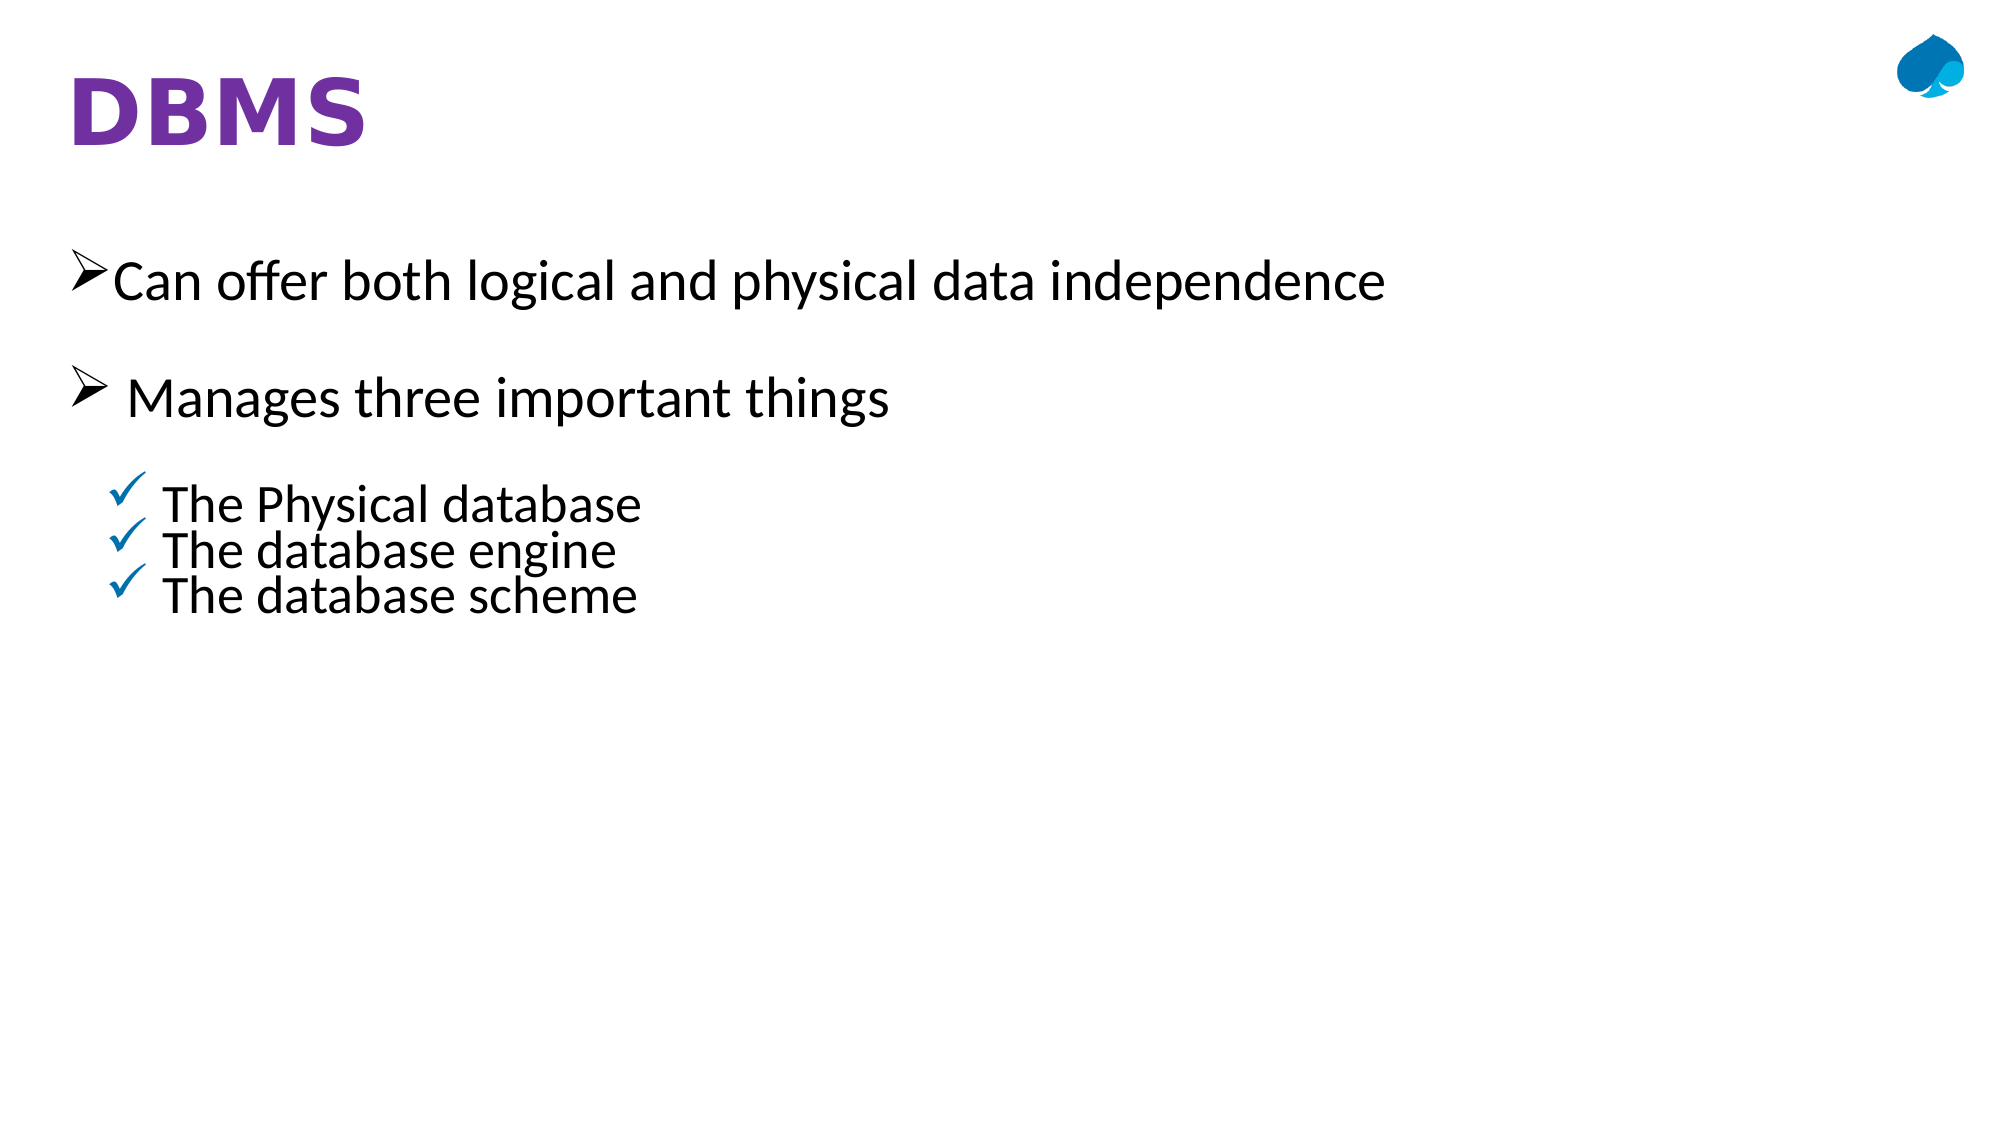

# DBMS

Can offer both logical and physical data independence

 Manages three important things

 The Physical database
 The database engine
 The database scheme